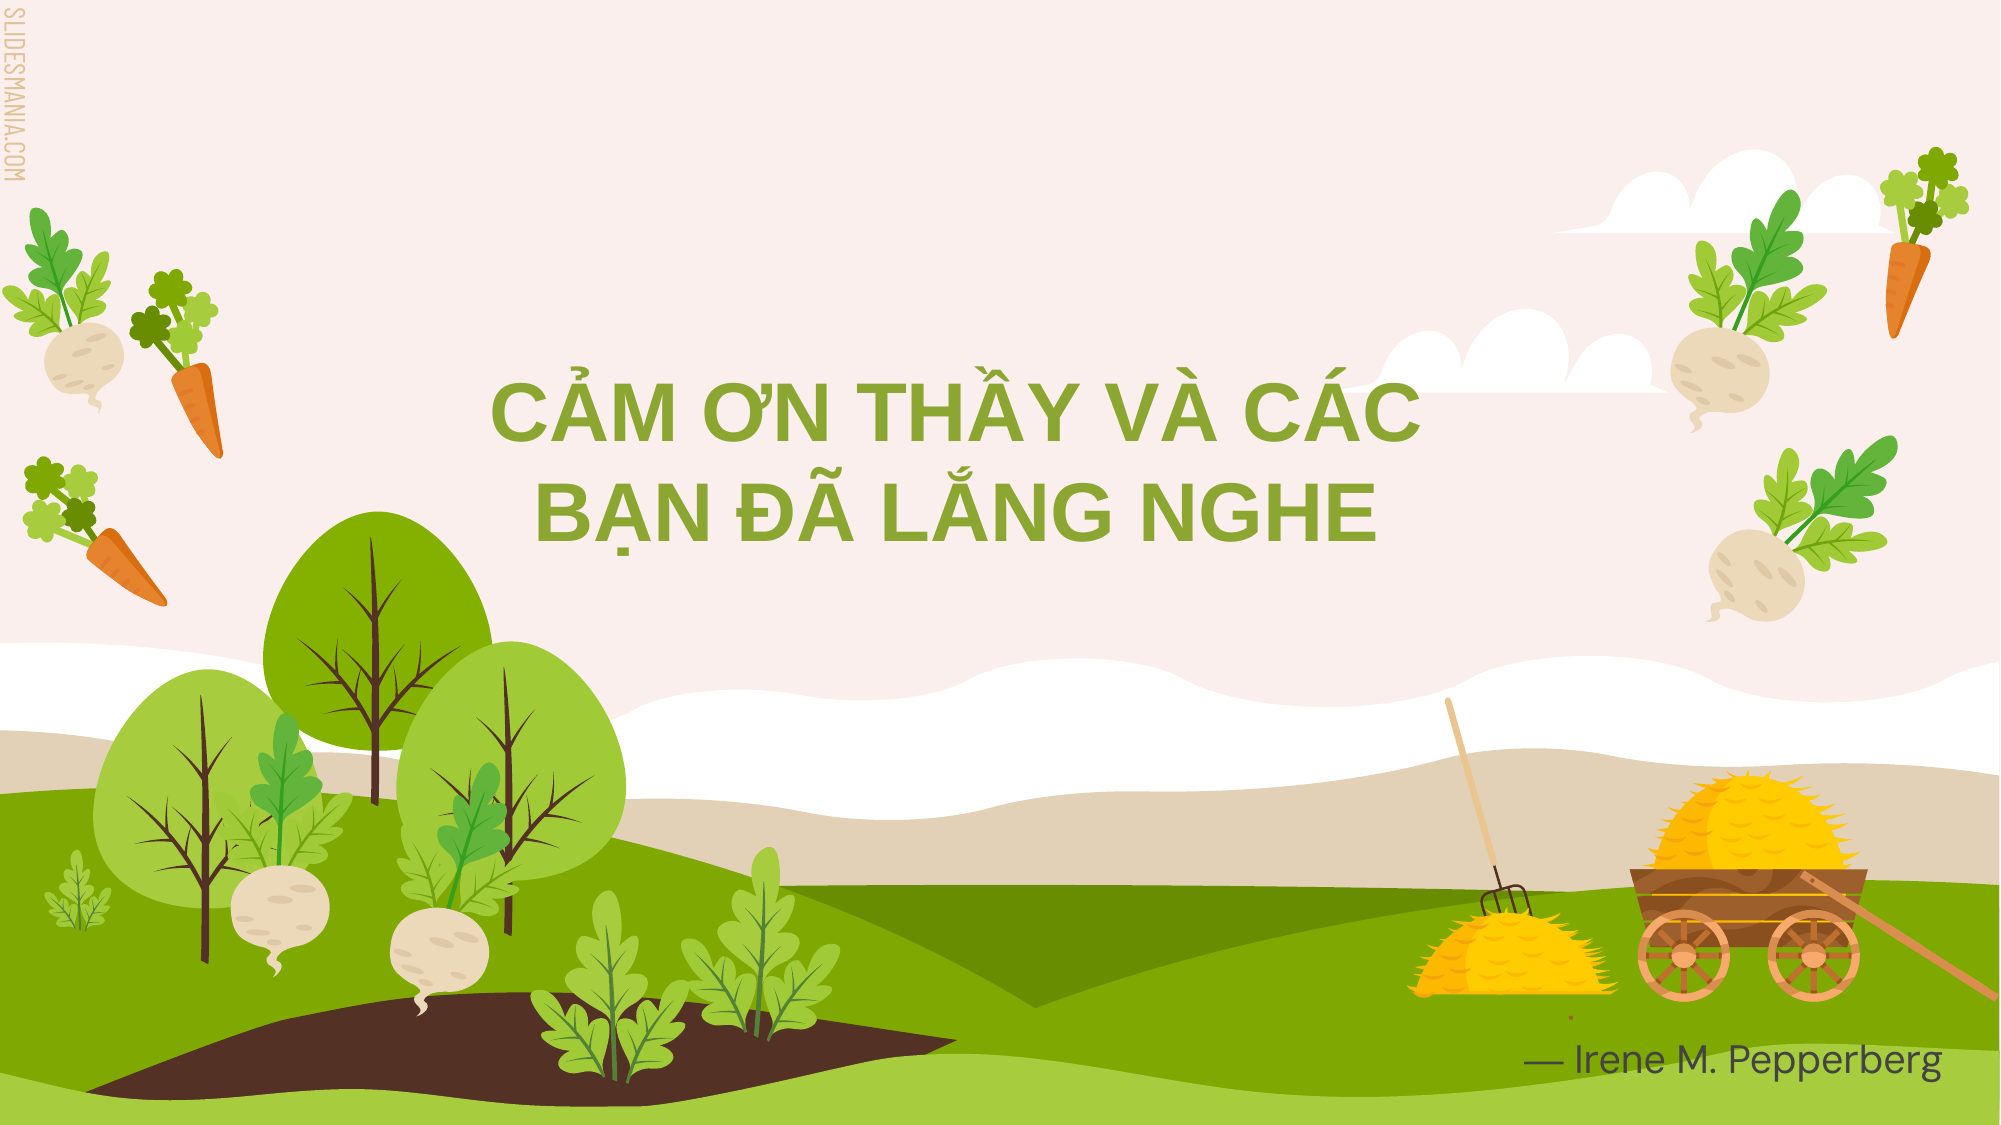

CẢM ƠN THẦY VÀ CÁC BẠN ĐÃ LẮNG NGHE

― Irene M. Pepperberg